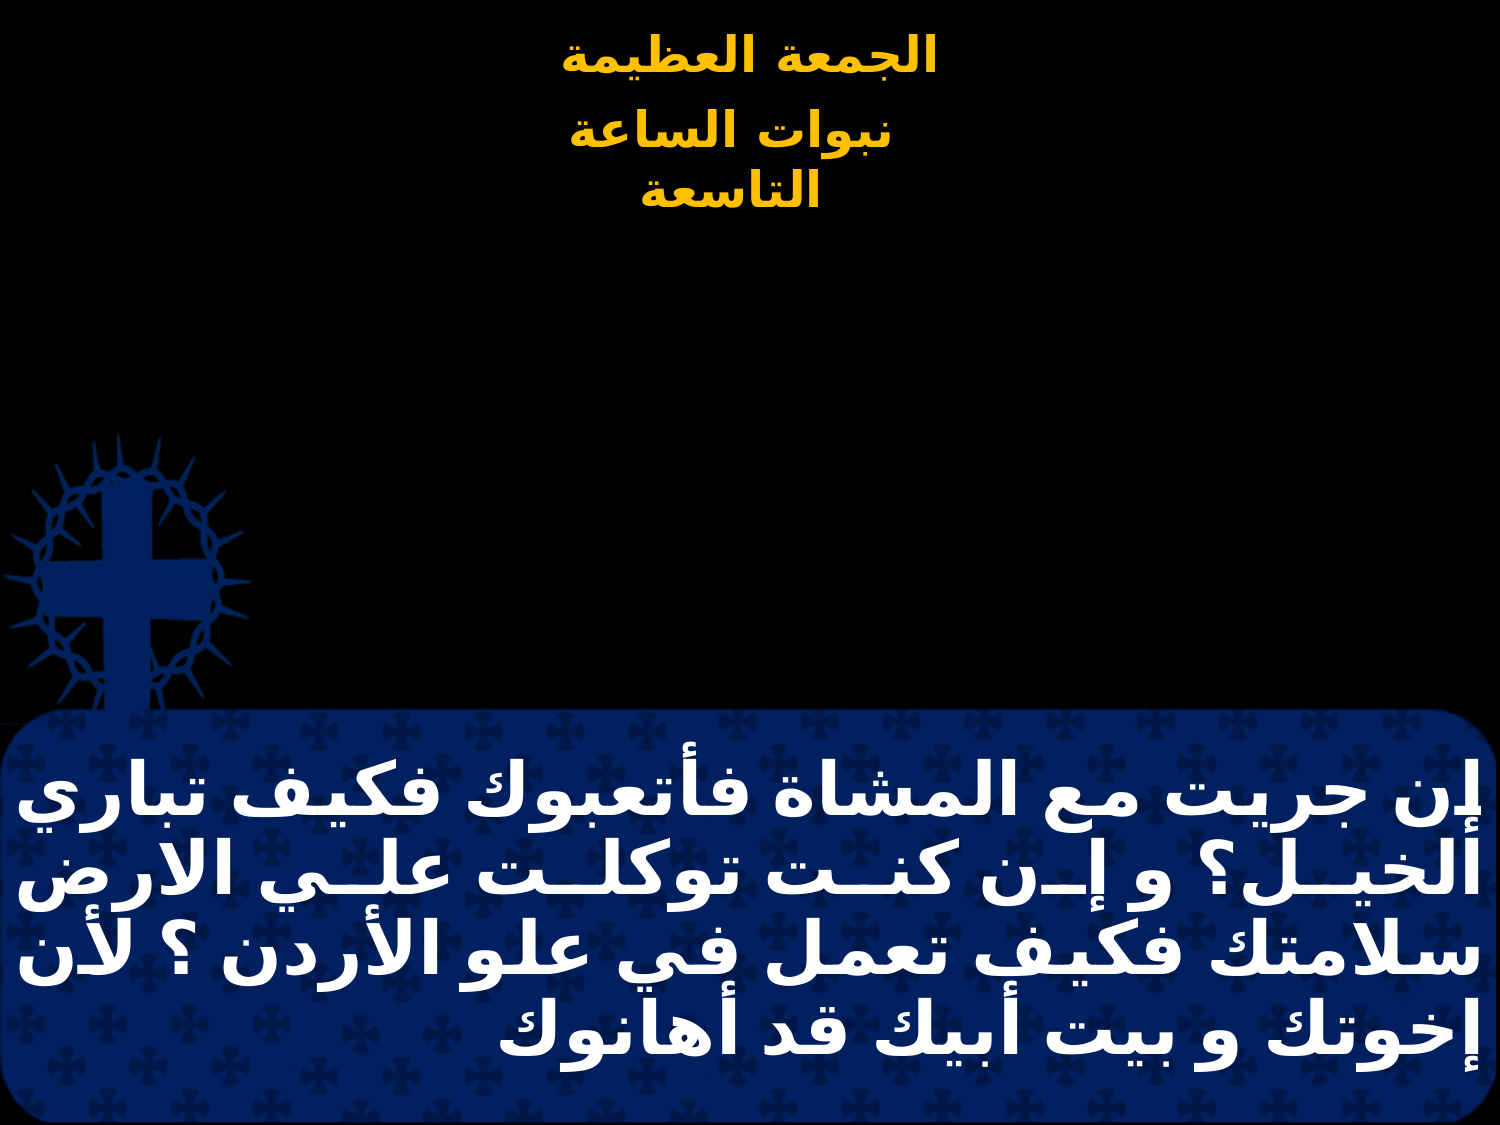

# إن جريت مع المشاة فأتعبوك فكيف تباري الخيل؟ و إن كنت توكلت علي الارض سلامتك فكيف تعمل في علو الأردن ؟ لأن إخوتك و بيت أبيك قد أهانوك